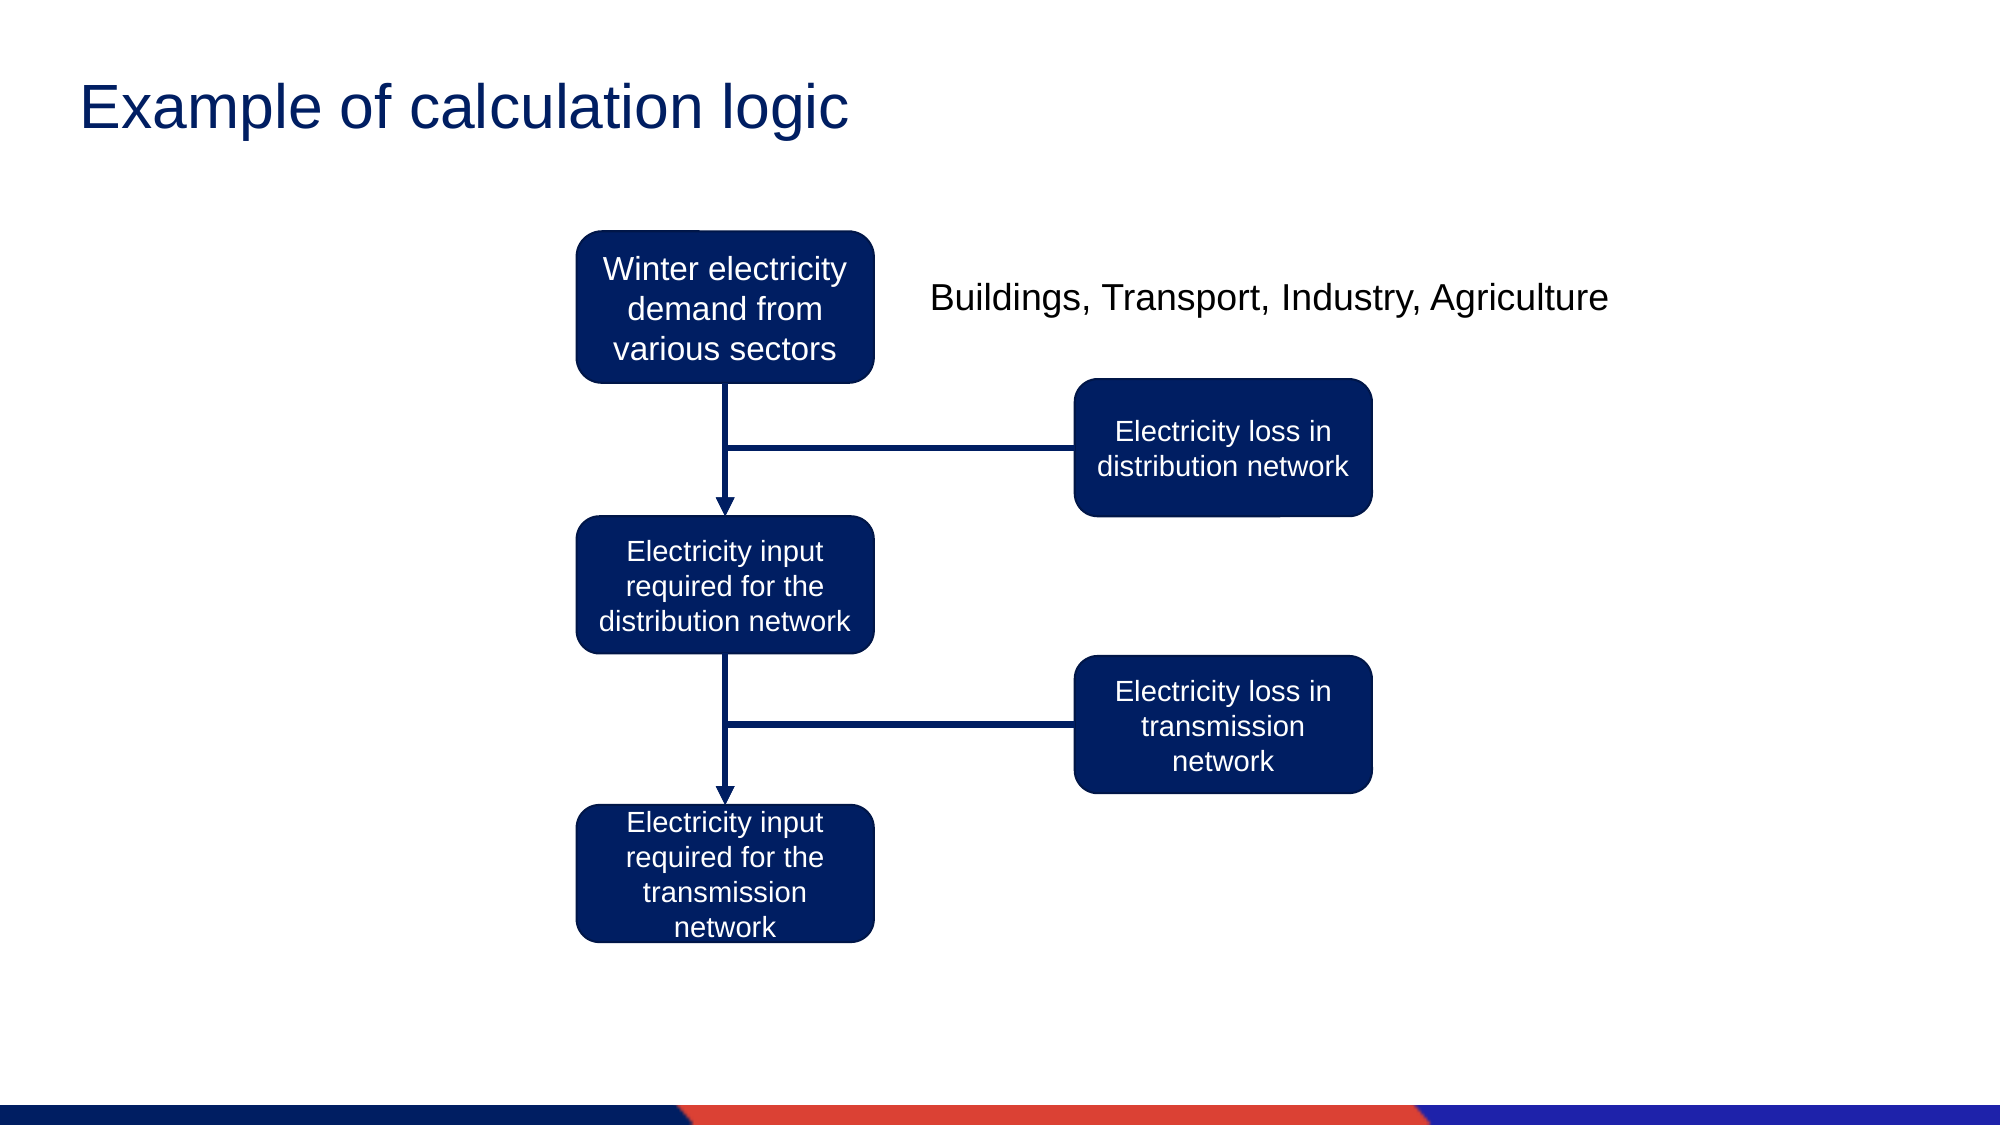

# Example of calculation logic
Winter electricity demand from various sectors
Buildings, Transport, Industry, Agriculture
Electricity loss in distribution network
Electricity input required for the distribution network
Electricity loss in transmission network
Electricity input required for the transmission network